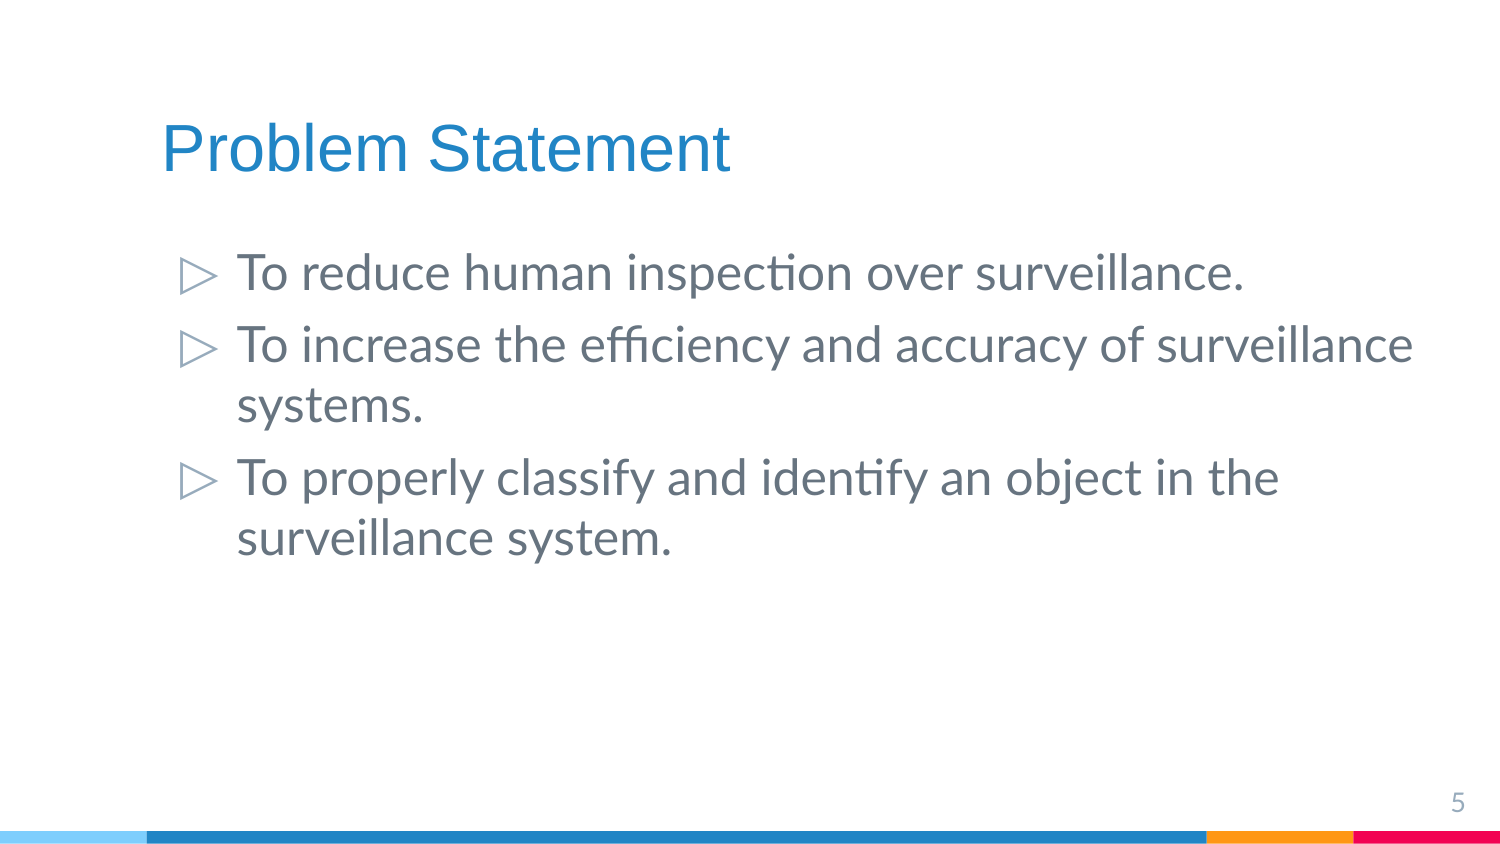

# Problem Statement
To reduce human inspection over surveillance.
To increase the efficiency and accuracy of surveillance systems.
To properly classify and identify an object in the surveillance system.
5